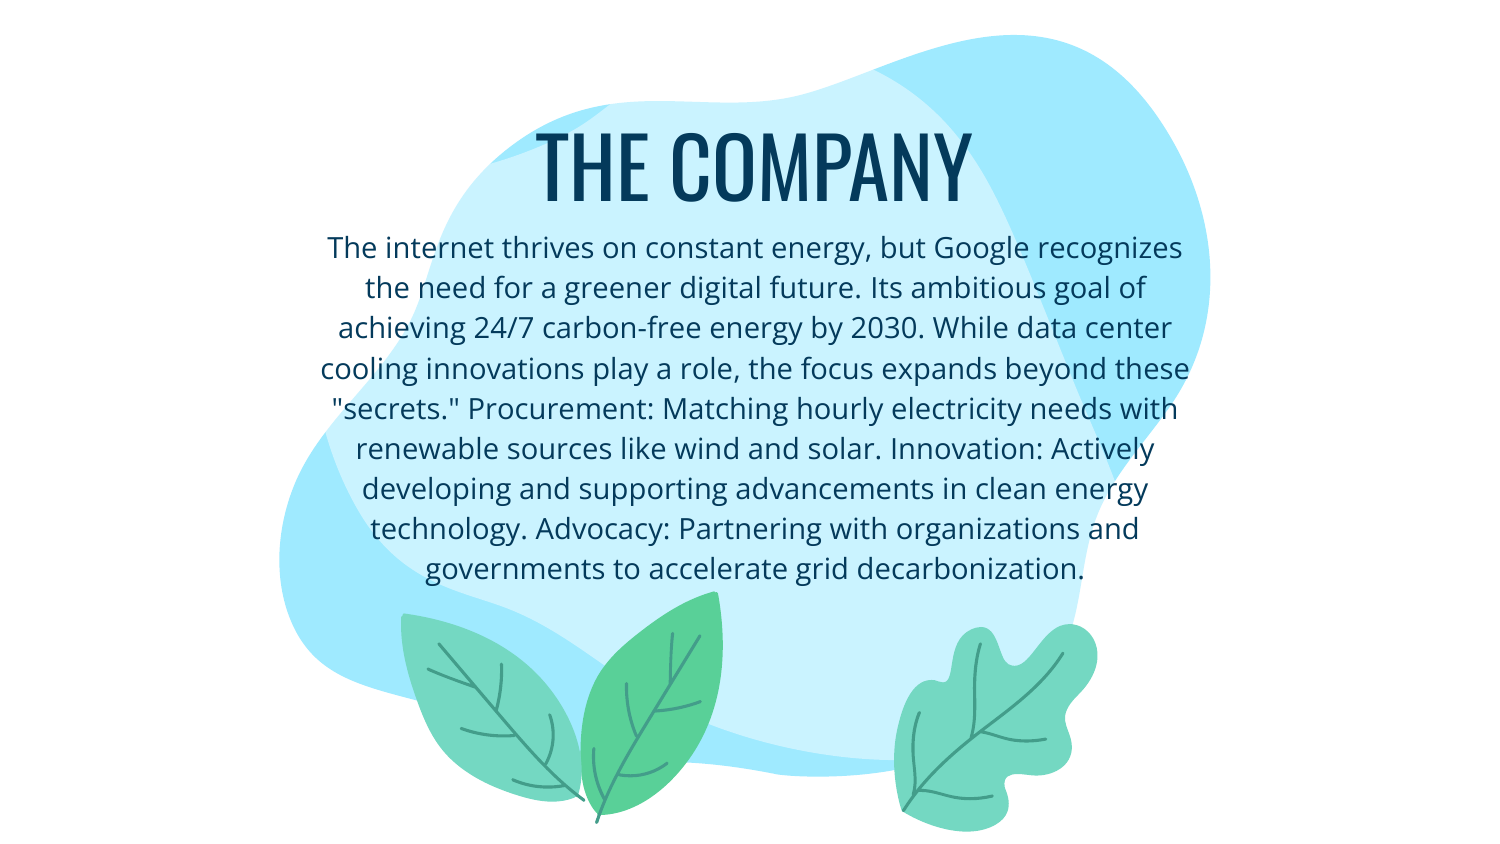

# THE COMPANY
The internet thrives on constant energy, but Google recognizes the need for a greener digital future. Its ambitious goal of achieving 24/7 carbon-free energy by 2030. While data center cooling innovations play a role, the focus expands beyond these "secrets." Procurement: Matching hourly electricity needs with renewable sources like wind and solar. Innovation: Actively developing and supporting advancements in clean energy technology. Advocacy: Partnering with organizations and governments to accelerate grid decarbonization.